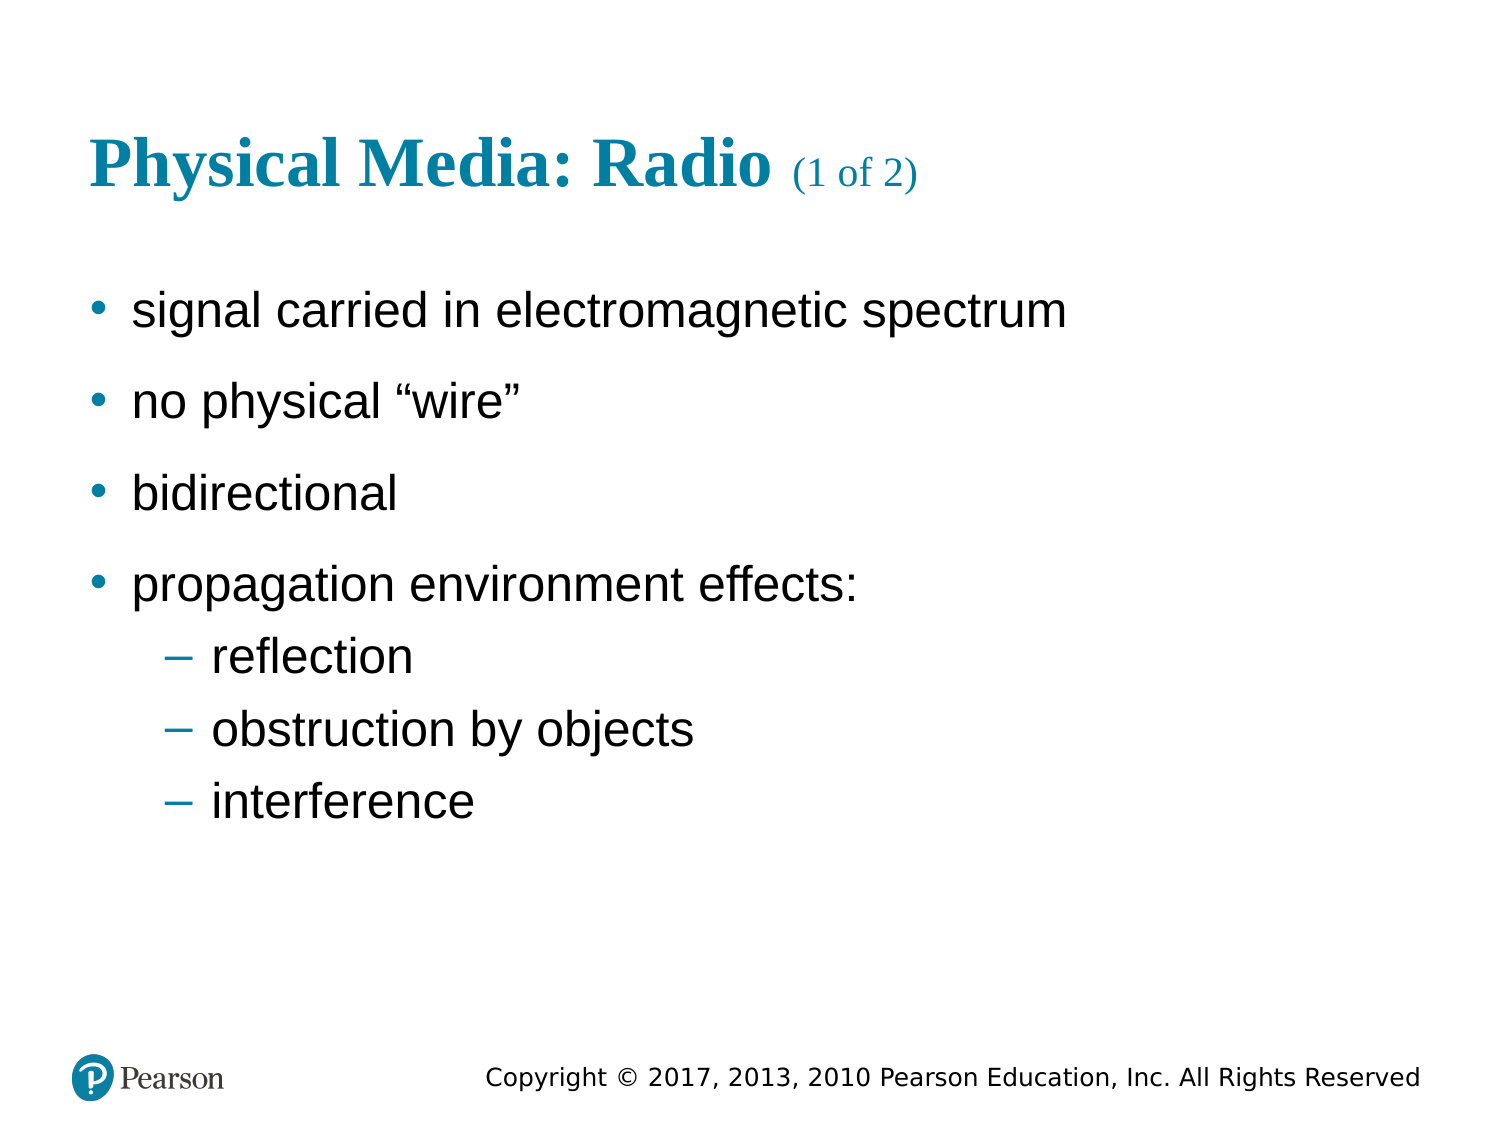

Physical Media: Radio (1 of 2)
signal carried in electromagnetic spectrum
no physical “wire”
bidirectional
propagation environment effects:
reflection
obstruction by objects
interference